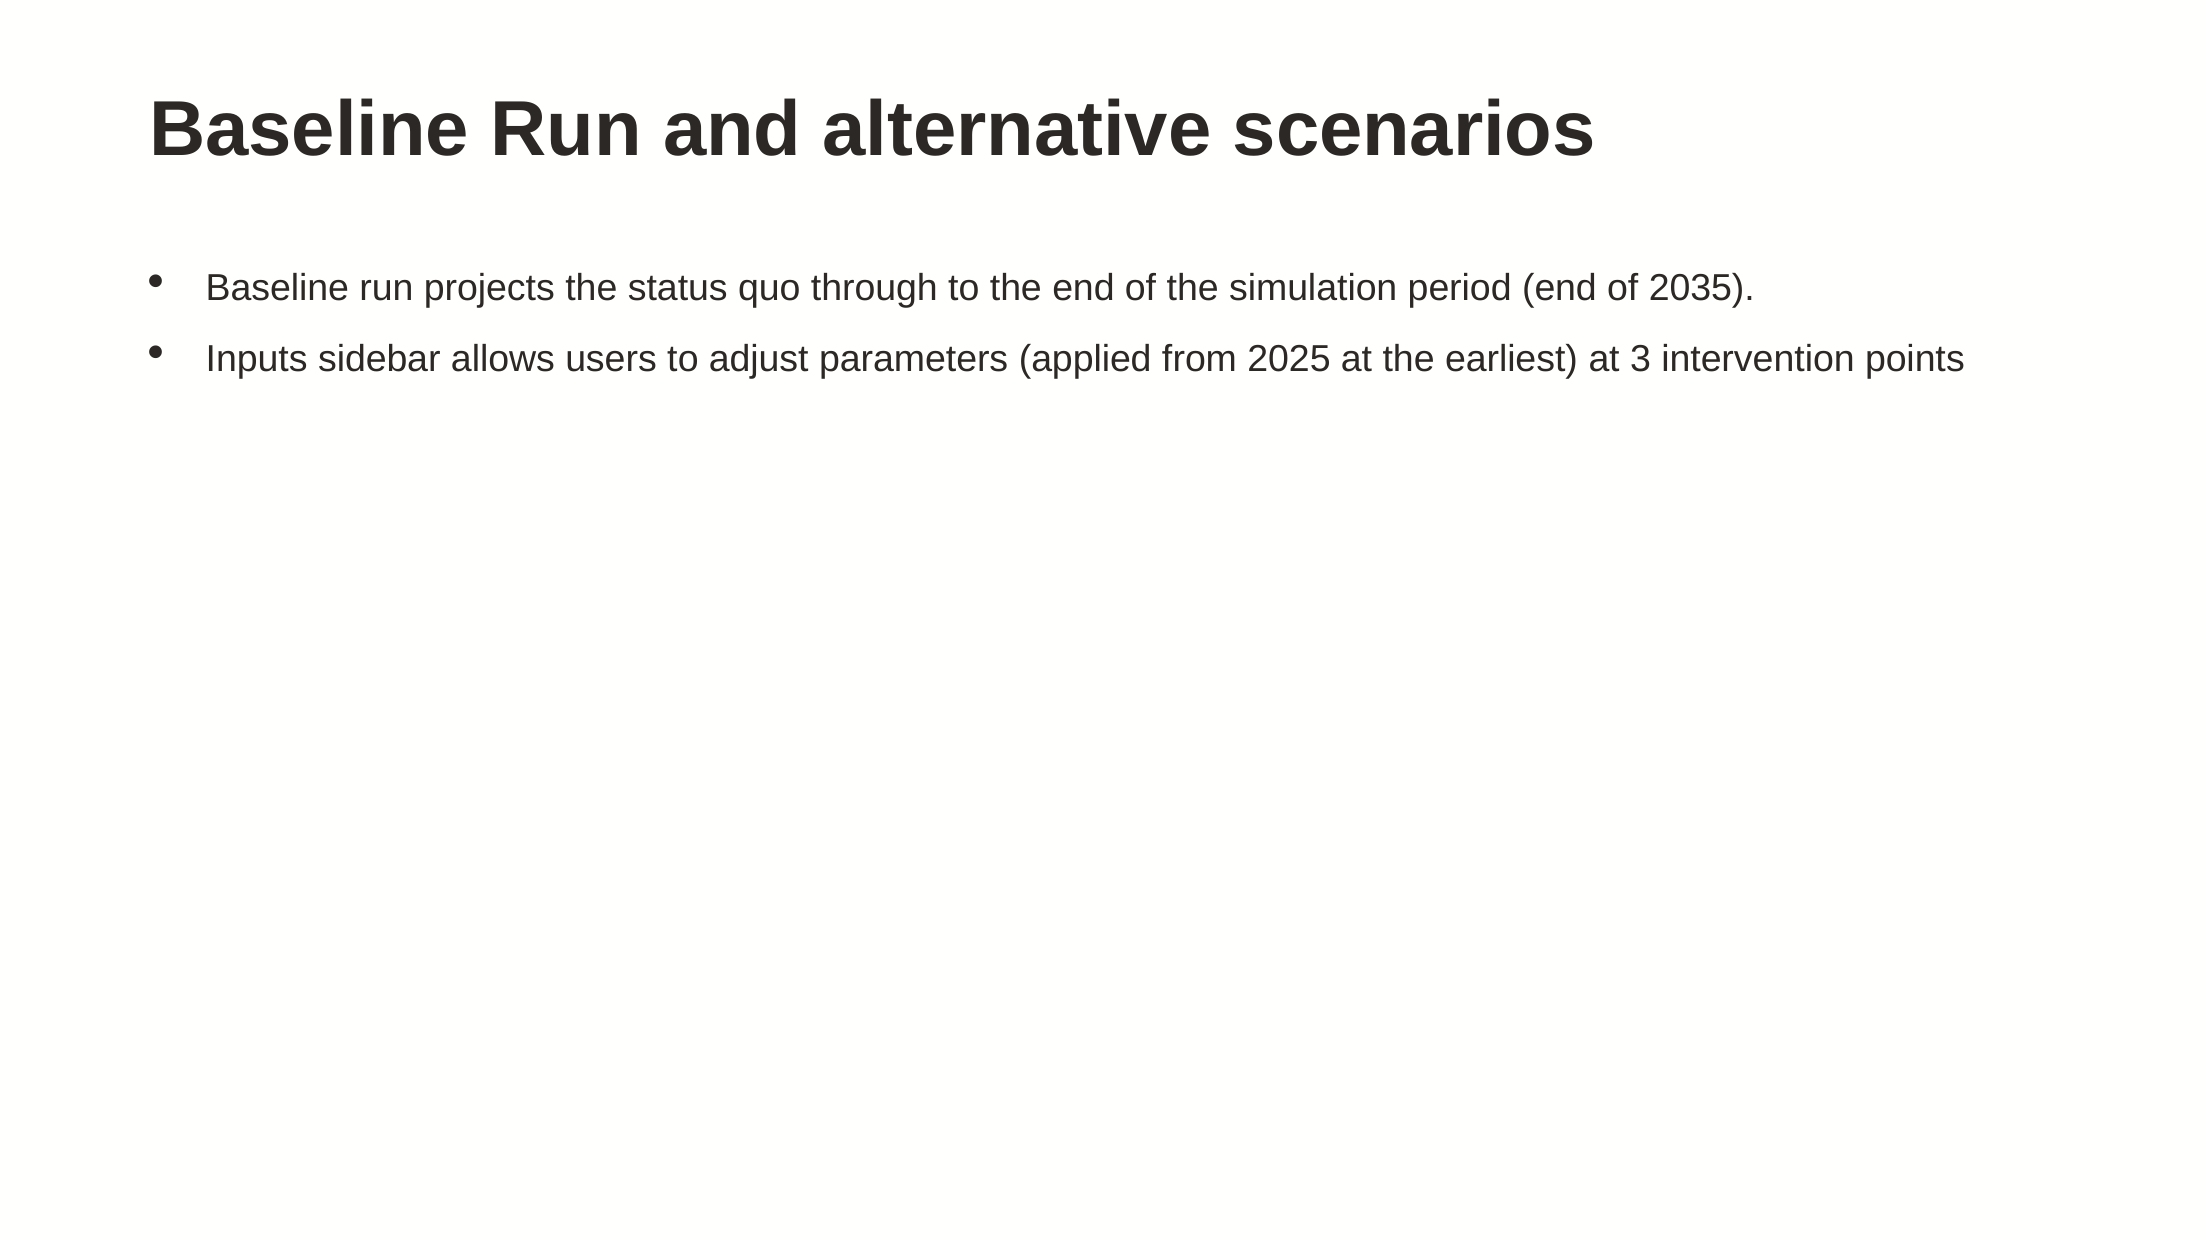

# Baseline Run and alternative scenarios
Baseline run projects the status quo through to the end of the simulation period (end of 2035).
Inputs sidebar allows users to adjust parameters (applied from 2025 at the earliest) at 3 intervention points